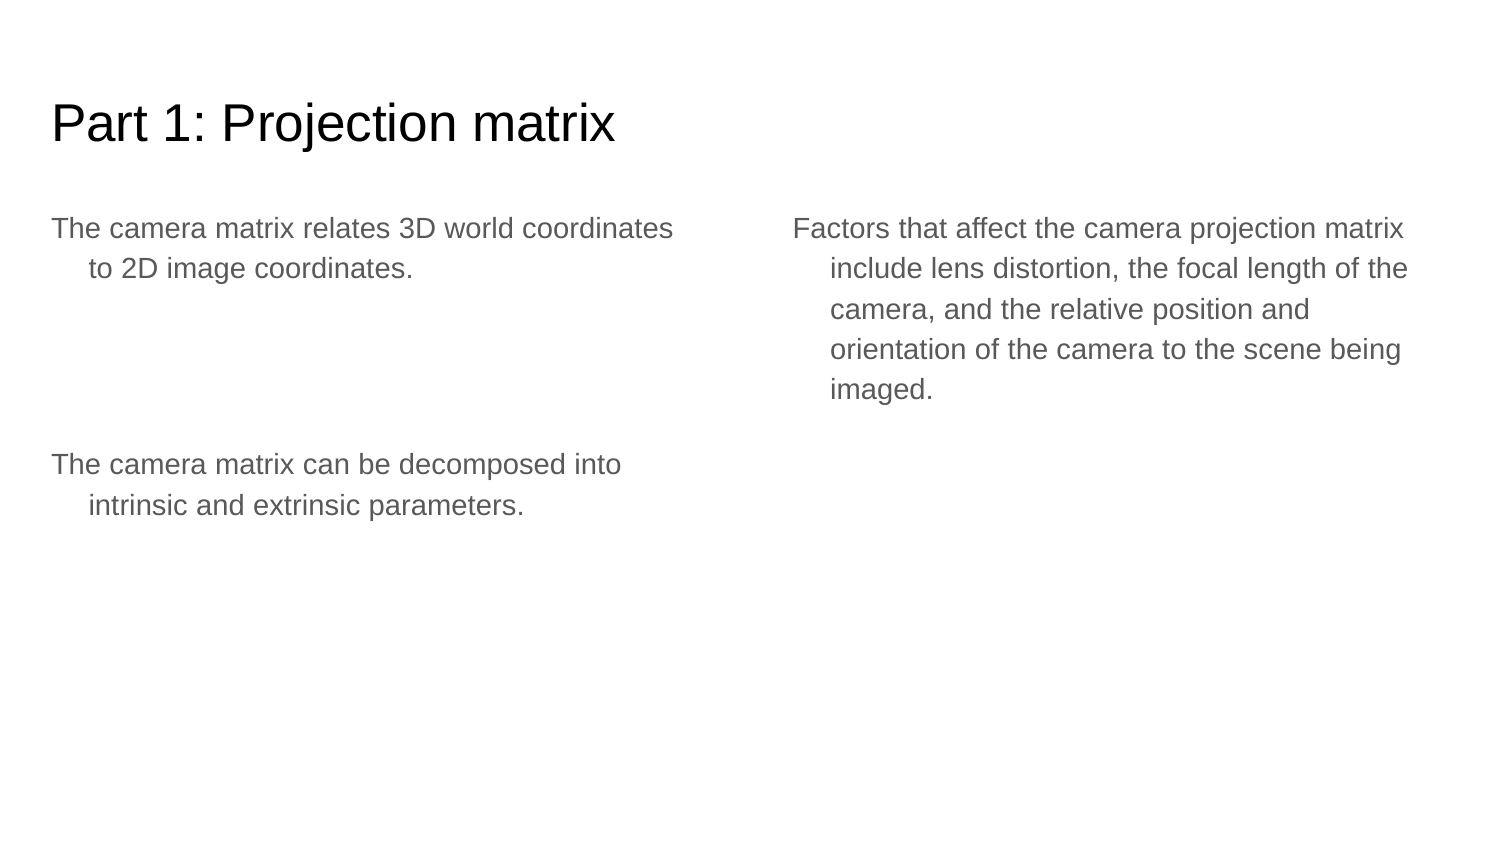

# Part 1: Projection matrix
The camera matrix relates 3D world coordinates to 2D image coordinates.

The camera matrix can be decomposed into intrinsic and extrinsic parameters.
Factors that affect the camera projection matrix include lens distortion, the focal length of the camera, and the relative position and orientation of the camera to the scene being imaged.